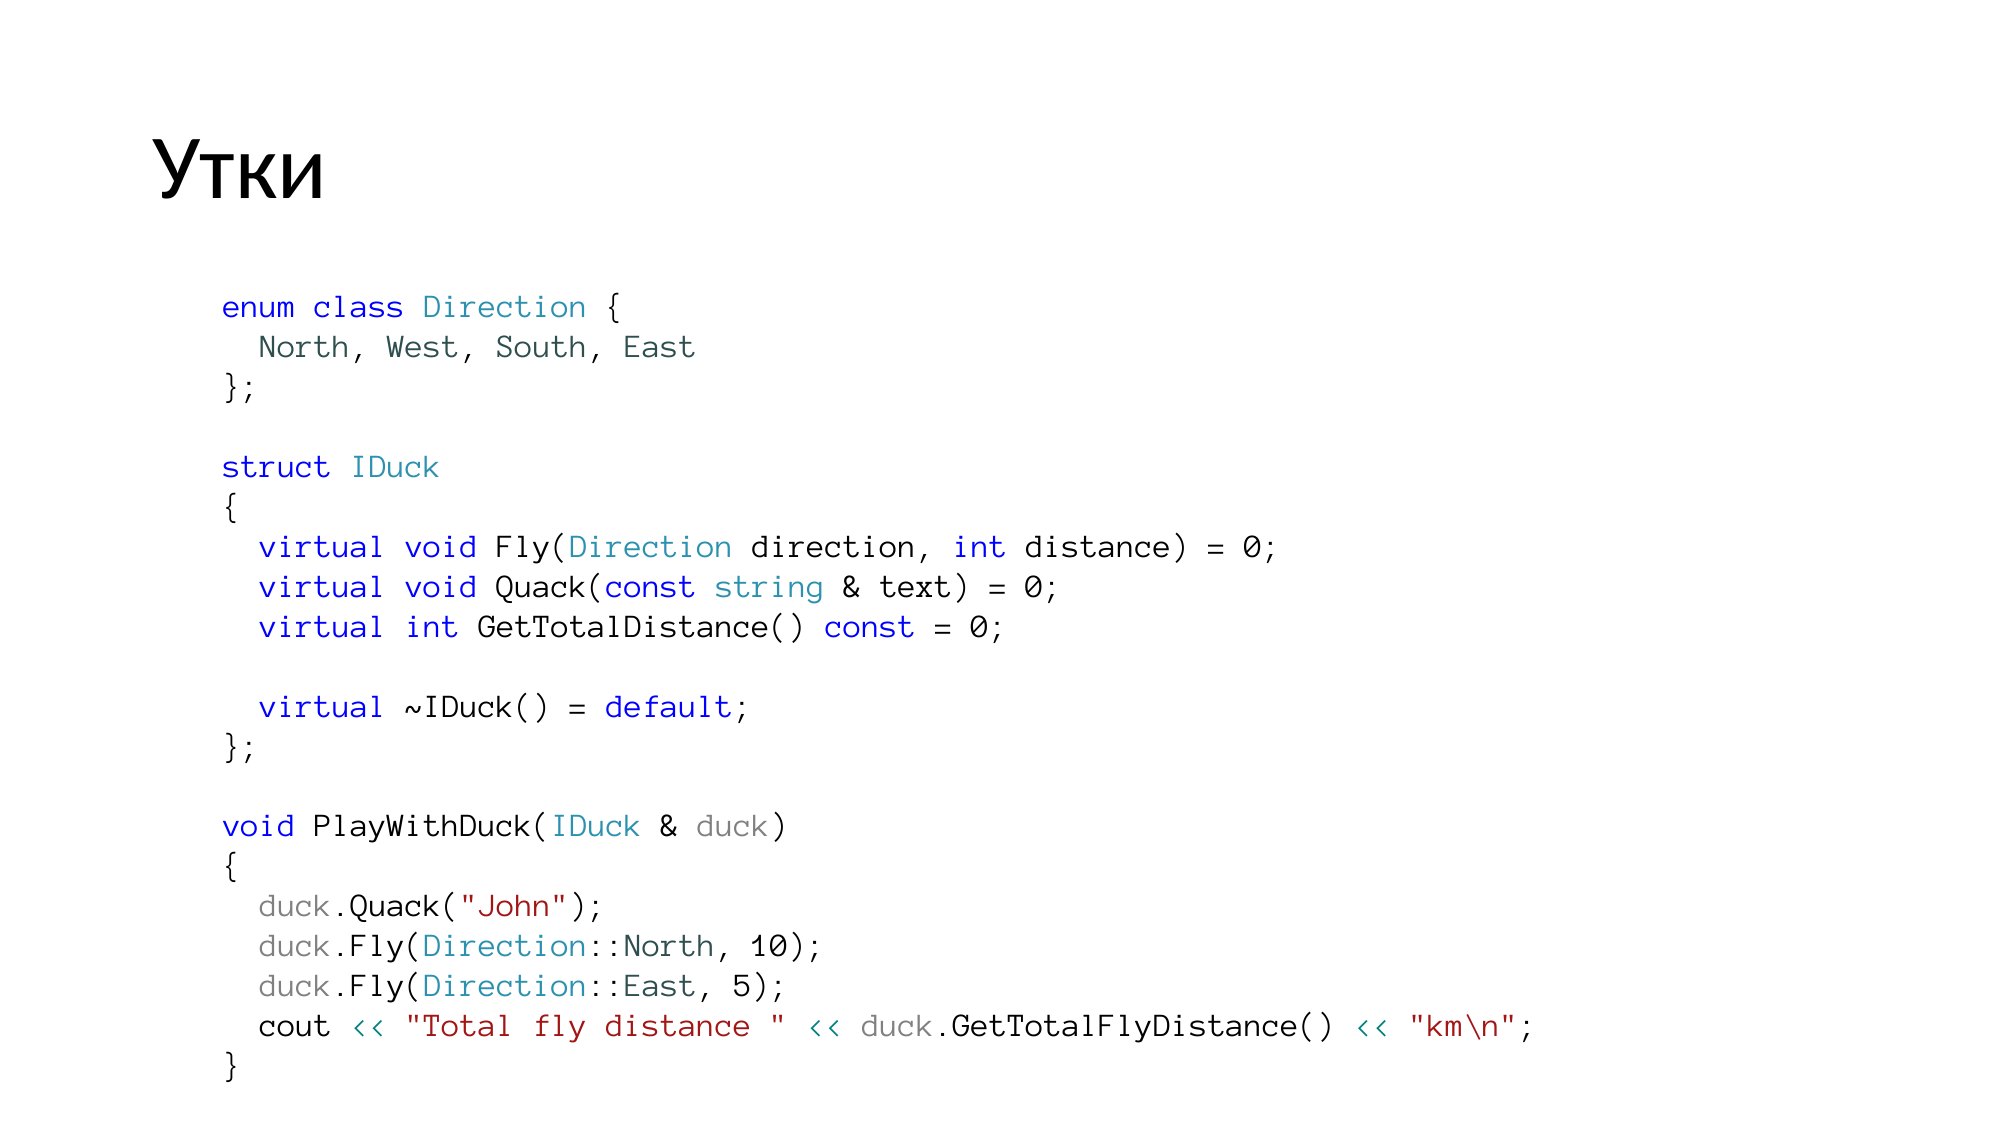

# Утки
enum class Direction {
  North, West, South, East
};

struct IDuck
{
  virtual void Fly(Direction direction, int distance) = 0;
  virtual void Quack(const string & text) = 0;
  virtual int GetTotalDistance() const = 0;

  virtual ~IDuck() = default;
};

void PlayWithDuck(IDuck & duck)
{
  duck.Quack("John");
  duck.Fly(Direction::North, 10);
  duck.Fly(Direction::East, 5);
  cout << "Total fly distance " << duck.GetTotalFlyDistance() << "km\n";
}